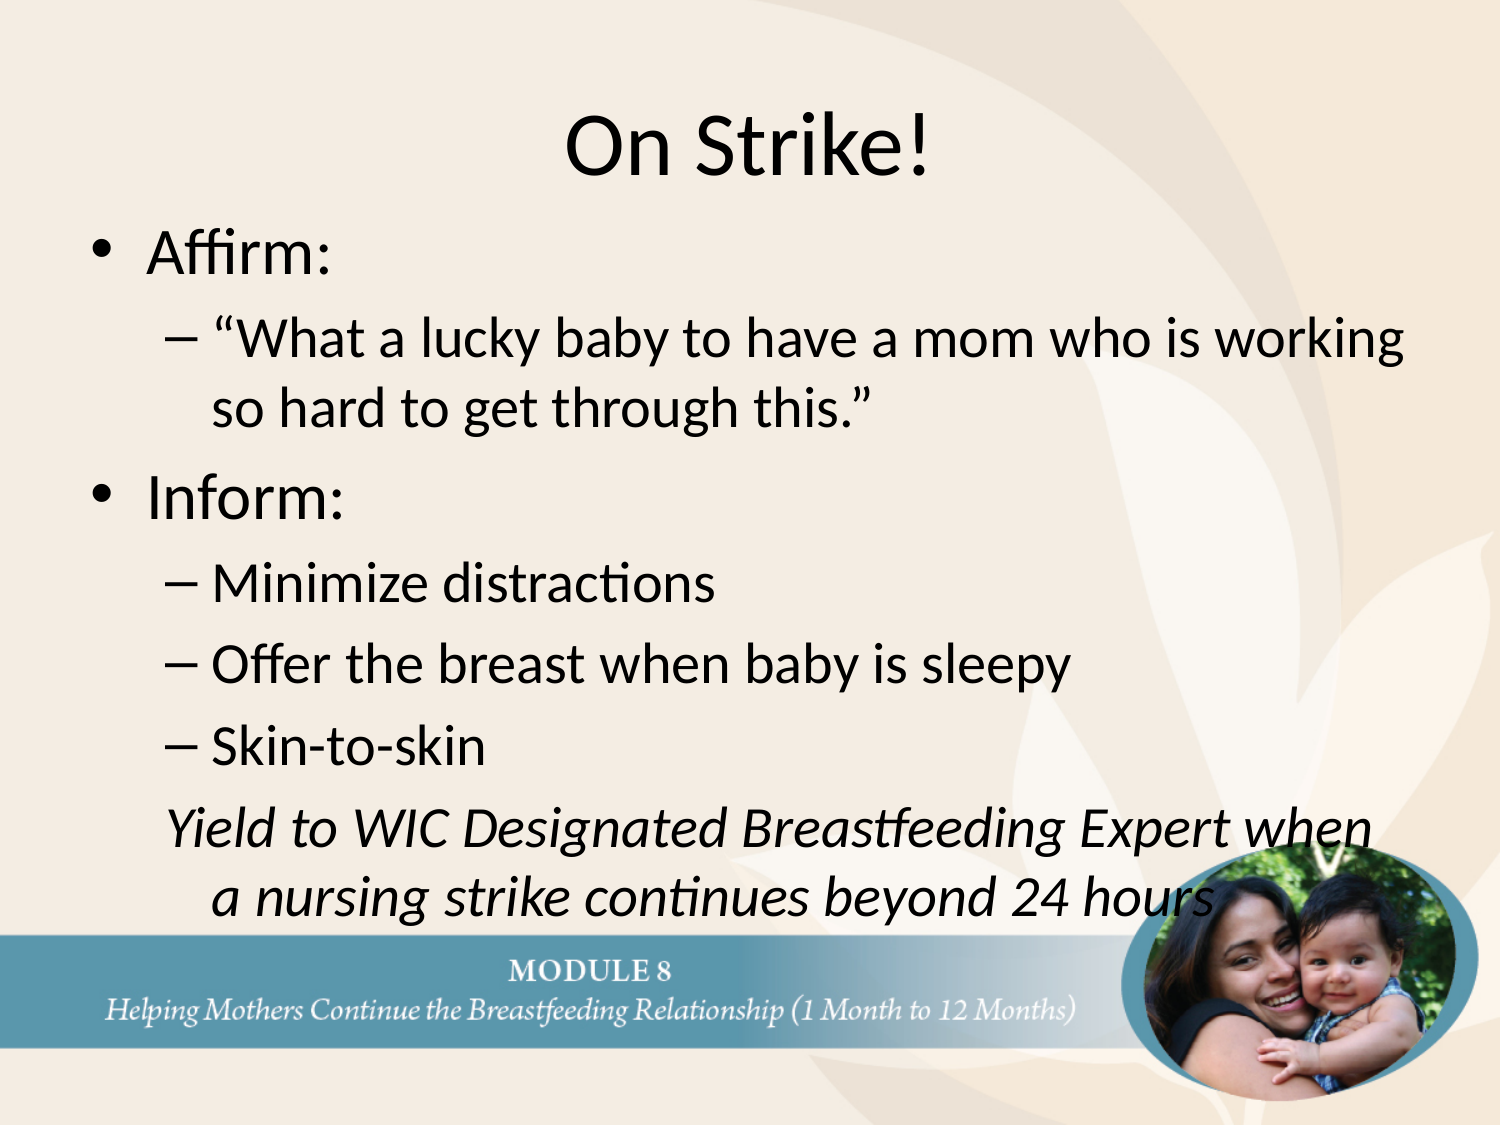

# On Strike!
Affirm:
“What a lucky baby to have a mom who is working so hard to get through this.”
Inform:
Minimize distractions
Offer the breast when baby is sleepy
Skin-to-skin
Yield to WIC Designated Breastfeeding Expert when a nursing strike continues beyond 24 hours